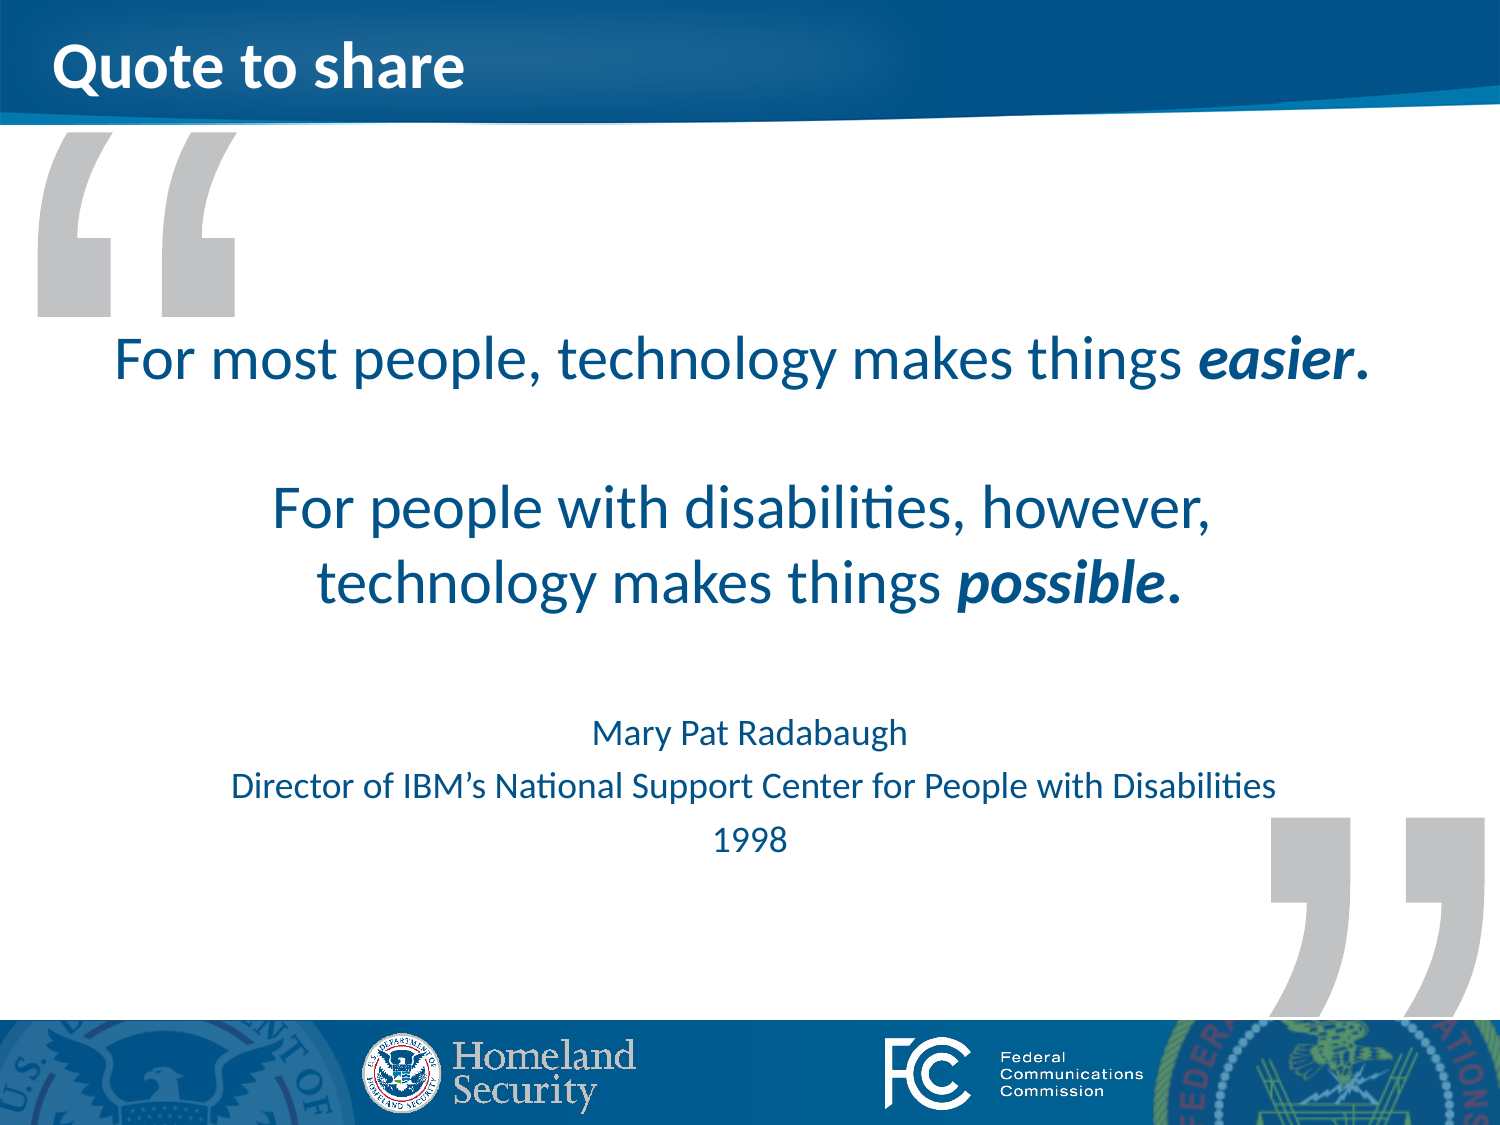

# Quote to share
“
For most people, technology makes things easier.
For people with disabilities, however,
technology makes things possible.

Mary Pat Radabaugh
 Director of IBM’s National Support Center for People with Disabilities
1998
”
5